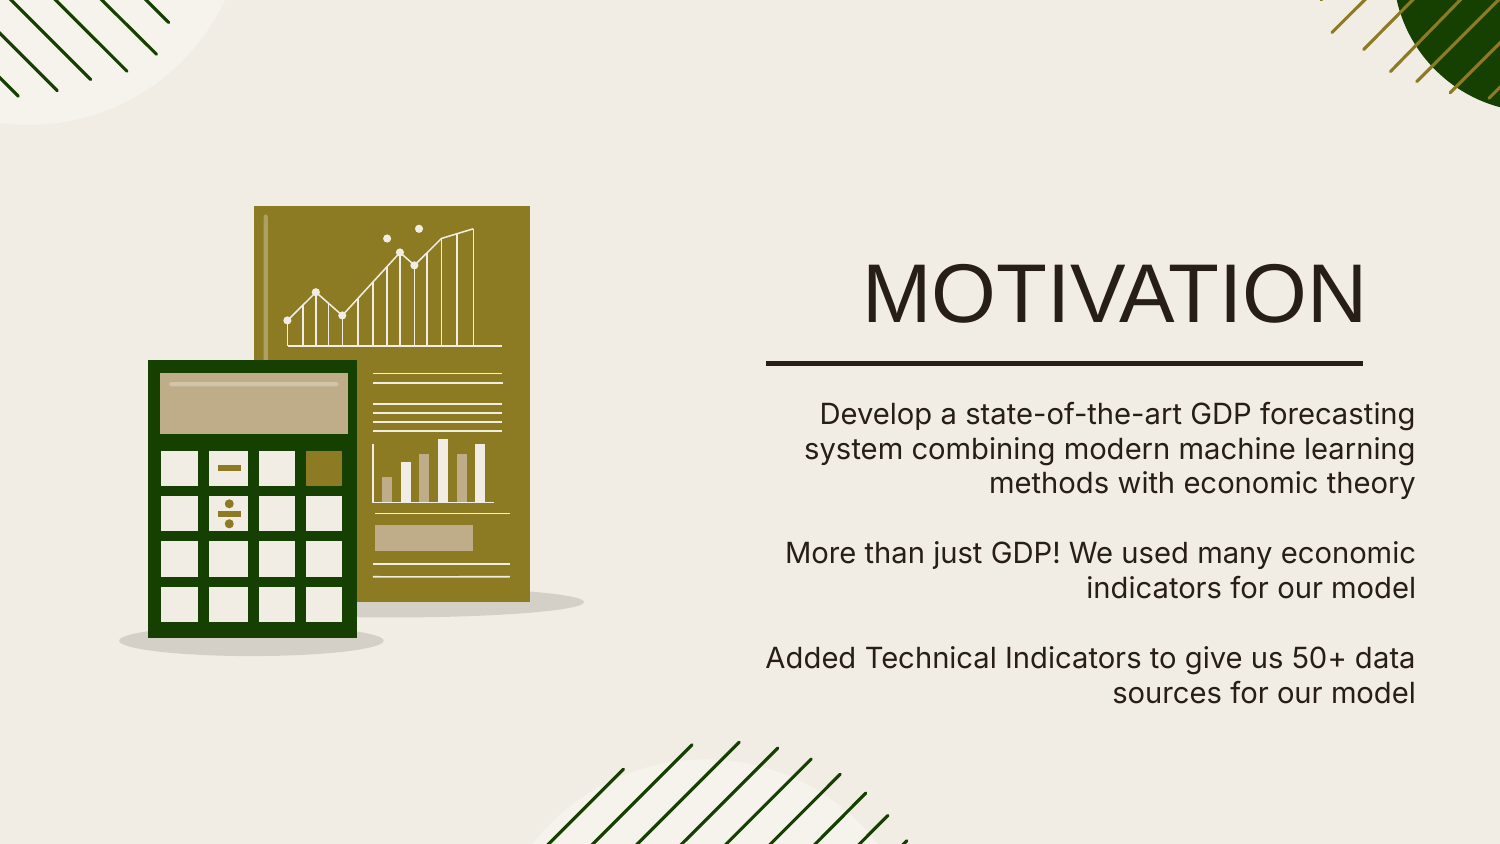

# MOTIVATION
Develop a state-of-the-art GDP forecasting system combining modern machine learning methods with economic theory

More than just GDP! We used many economic indicators for our model

Added Technical Indicators to give us 50+ data sources for our model